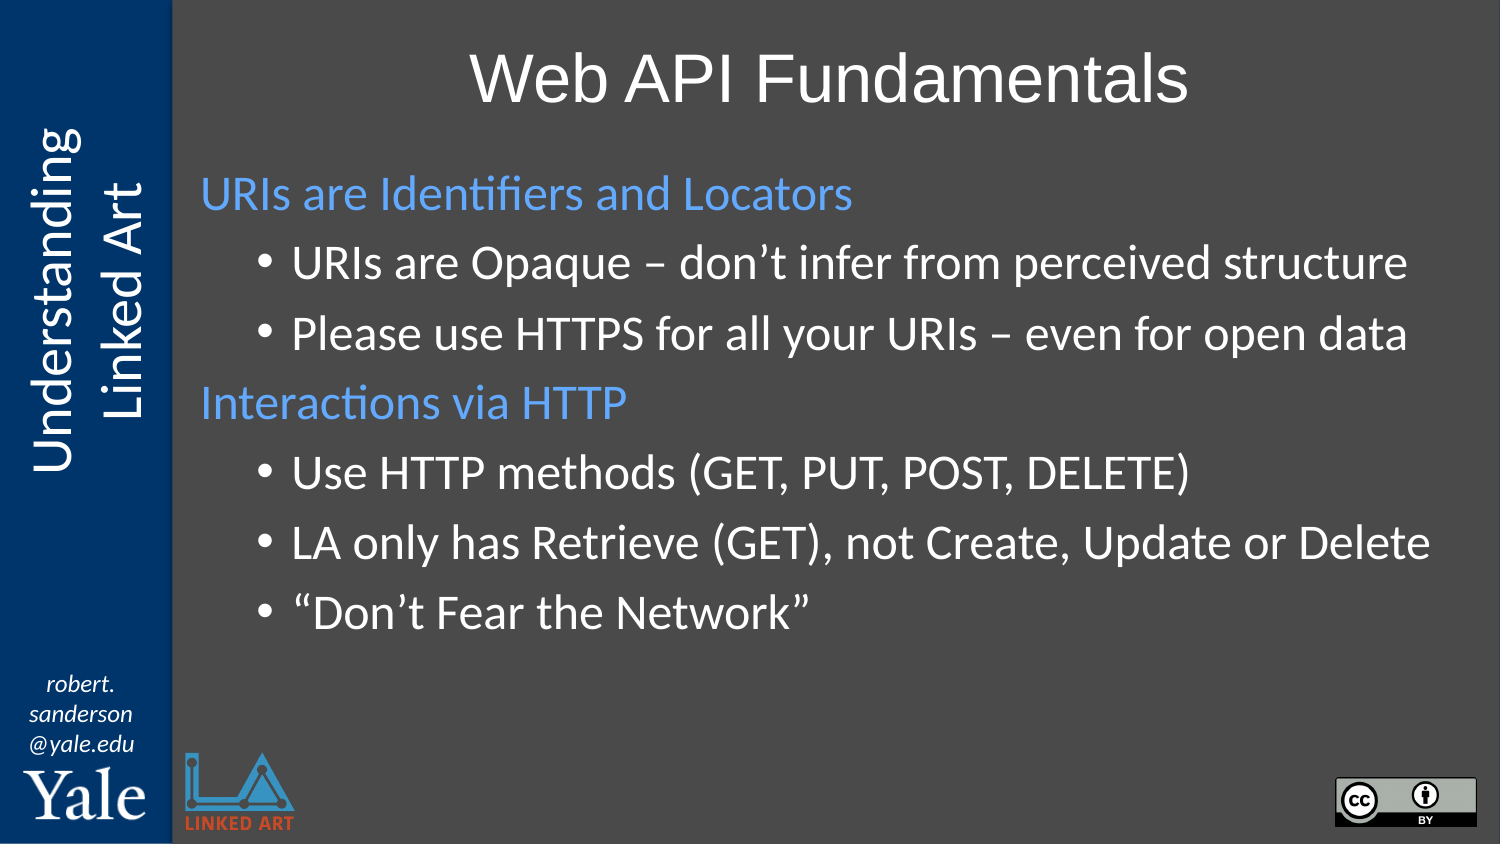

# Web API Fundamentals
URIs are Identifiers and Locators
URIs are Opaque – don’t infer from perceived structure
Please use HTTPS for all your URIs – even for open data
Interactions via HTTP
Use HTTP methods (GET, PUT, POST, DELETE)
LA only has Retrieve (GET), not Create, Update or Delete
“Don’t Fear the Network”